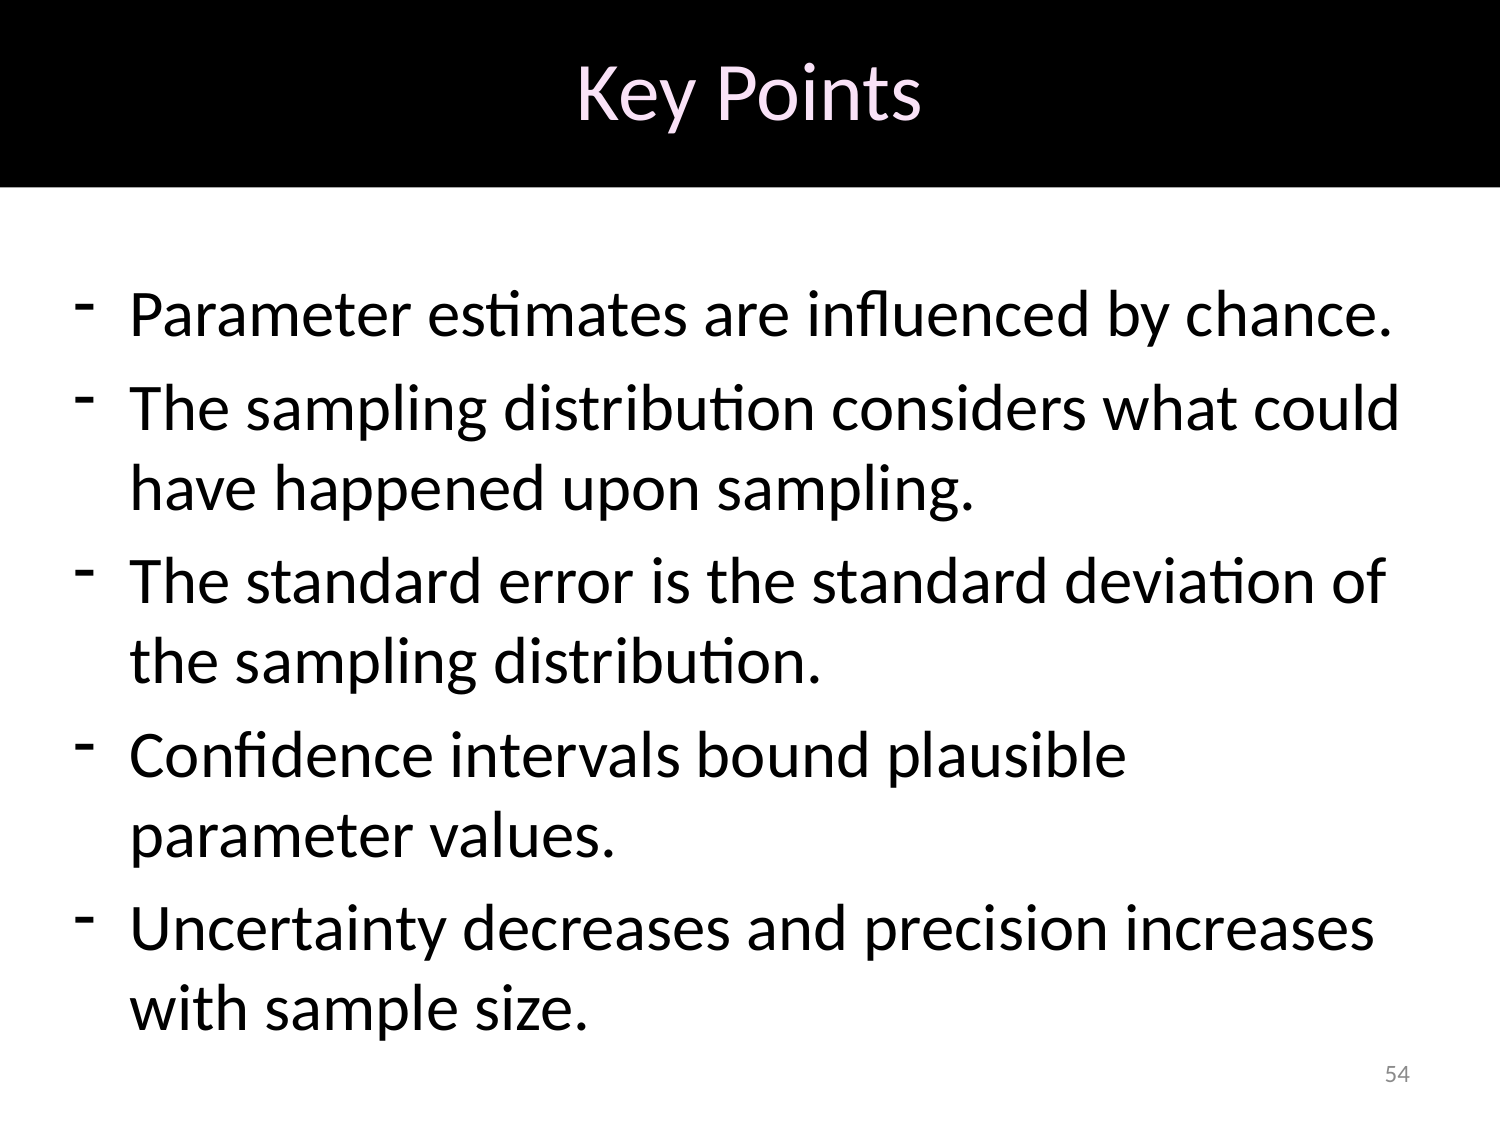

# Key Points
Parameter estimates are influenced by chance.
The sampling distribution considers what could have happened upon sampling.
The standard error is the standard deviation of the sampling distribution.
Confidence intervals bound plausible parameter values.
Uncertainty decreases and precision increases with sample size.

54